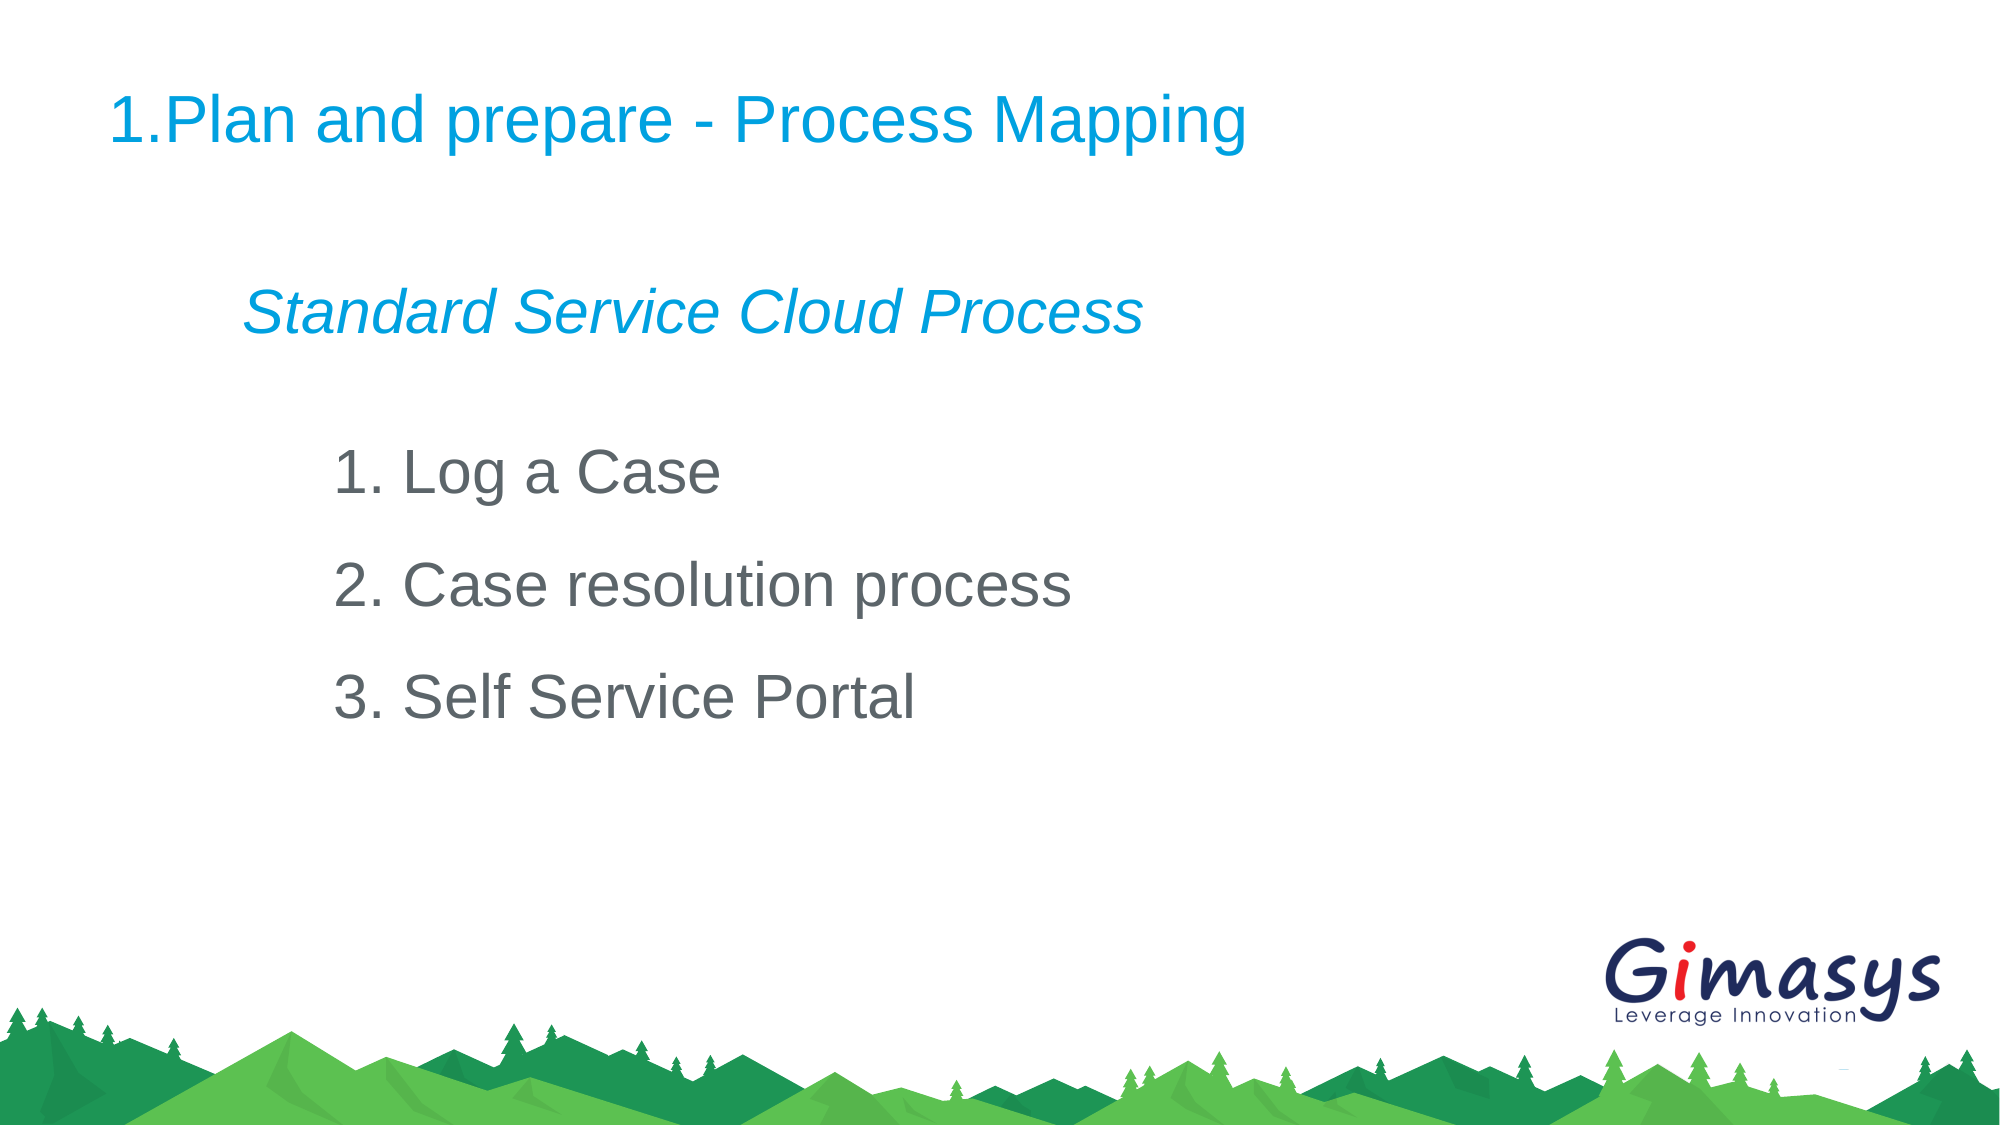

# 1.Plan and prepare - Process Mapping
Standard Service Cloud Process
1. Log a Case
2. Case resolution process
3. Self Service Portal